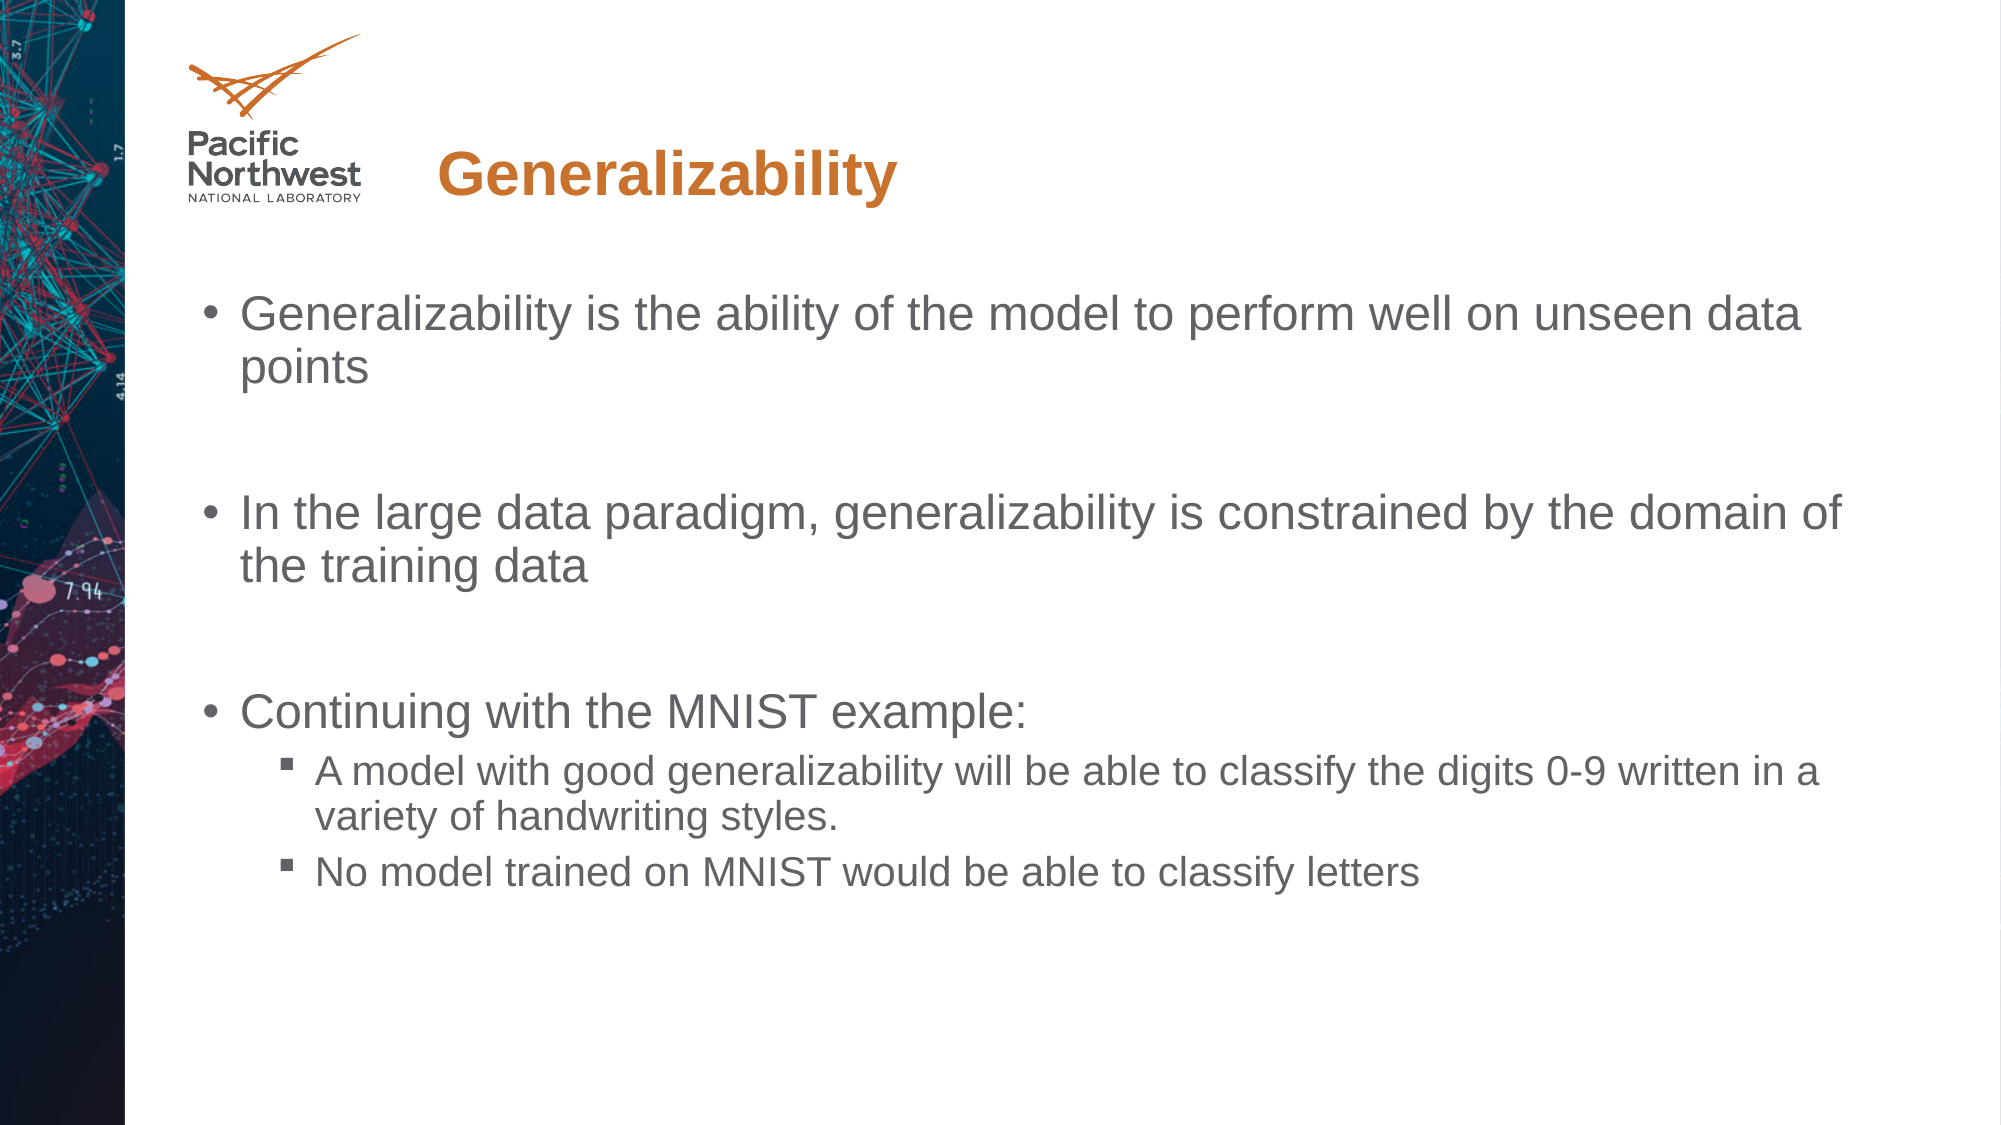

# Generalizability
Generalizability is the ability of the model to perform well on unseen data points

In the large data paradigm, generalizability is constrained by the domain of the training data

Continuing with the MNIST example:
A model with good generalizability will be able to classify the digits 0-9 written in a variety of handwriting styles.
No model trained on MNIST would be able to classify letters